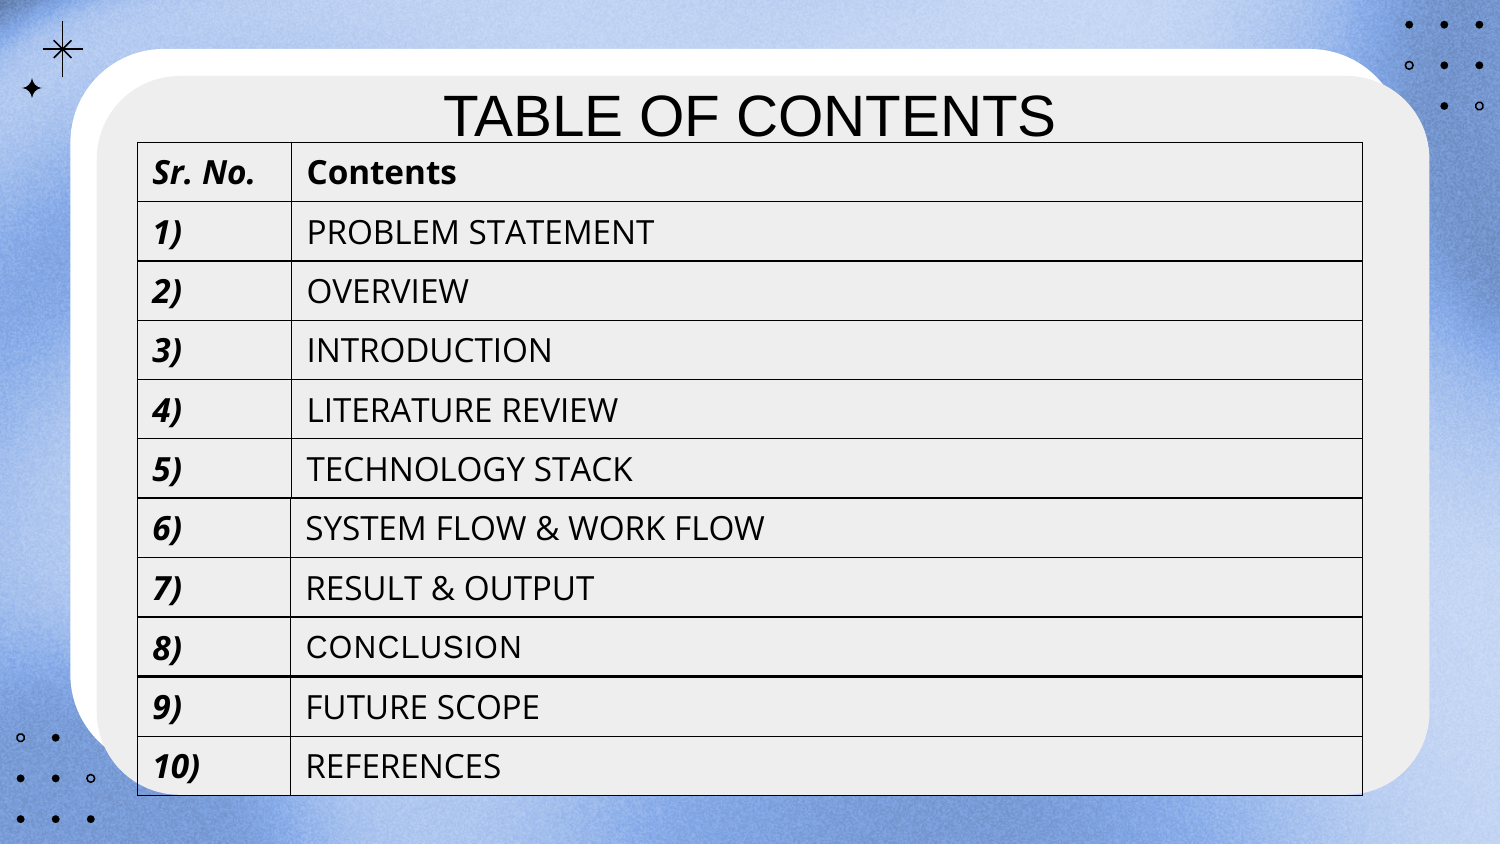

# TABLE OF CONTENTS
| Sr. No. | Contents |
| --- | --- |
| 1) | PROBLEM STATEMENT |
| 2) | OVERVIEW |
| 3) | INTRODUCTION |
| 4) | LITERATURE REVIEW |
| 5) | TECHNOLOGY STACK |
| 6) | SYSTEM FLOW & WORK FLOW |
| --- | --- |
| 7) | RESULT & OUTPUT |
|  |  |
| 8) | CONCLUSION |
| --- | --- |
| 9) | FUTURE SCOPE |
| 10) | REFERENCES |